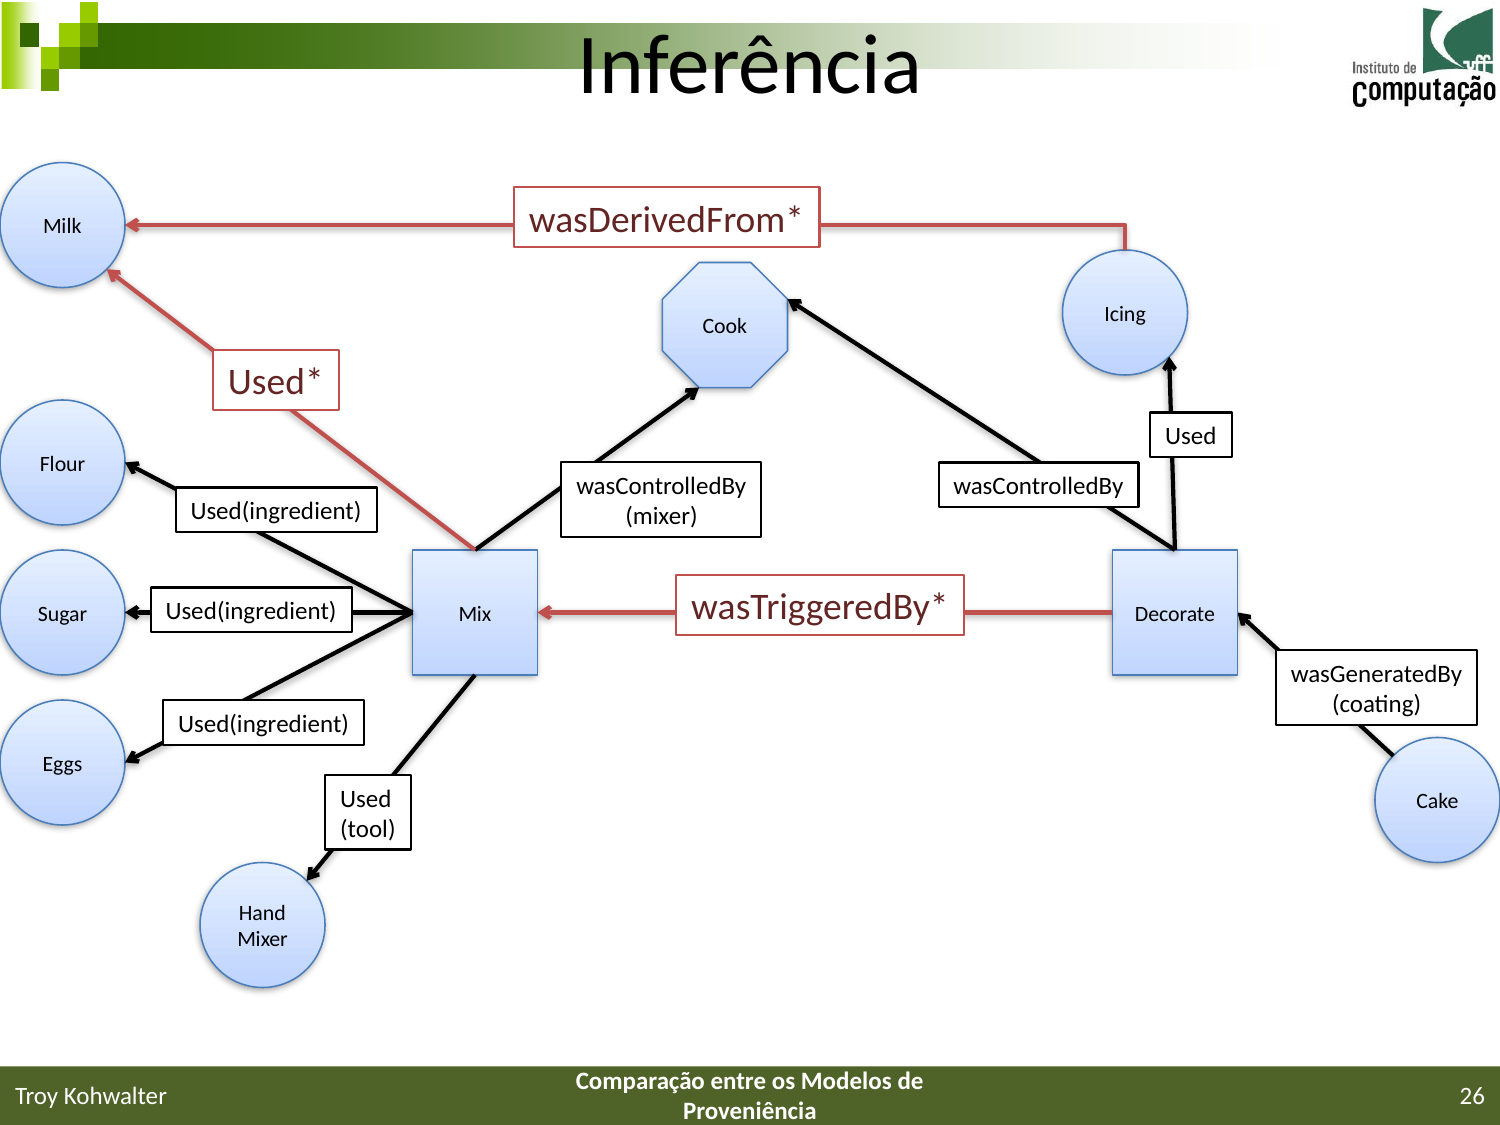

# Inferência
Milk
wasDerivedFrom*
Icing
Cook
Used*
Flour
Used
wasControlledBy
(mixer)
wasControlledBy
Used(ingredient)
Sugar
Mix
Decorate
wasTriggeredBy*
Used(ingredient)
wasGeneratedBy
(coating)
Eggs
Used(ingredient)
Cake
Used
(tool)
Hand Mixer
Troy Kohwalter
Comparação entre os Modelos de Proveniência
26